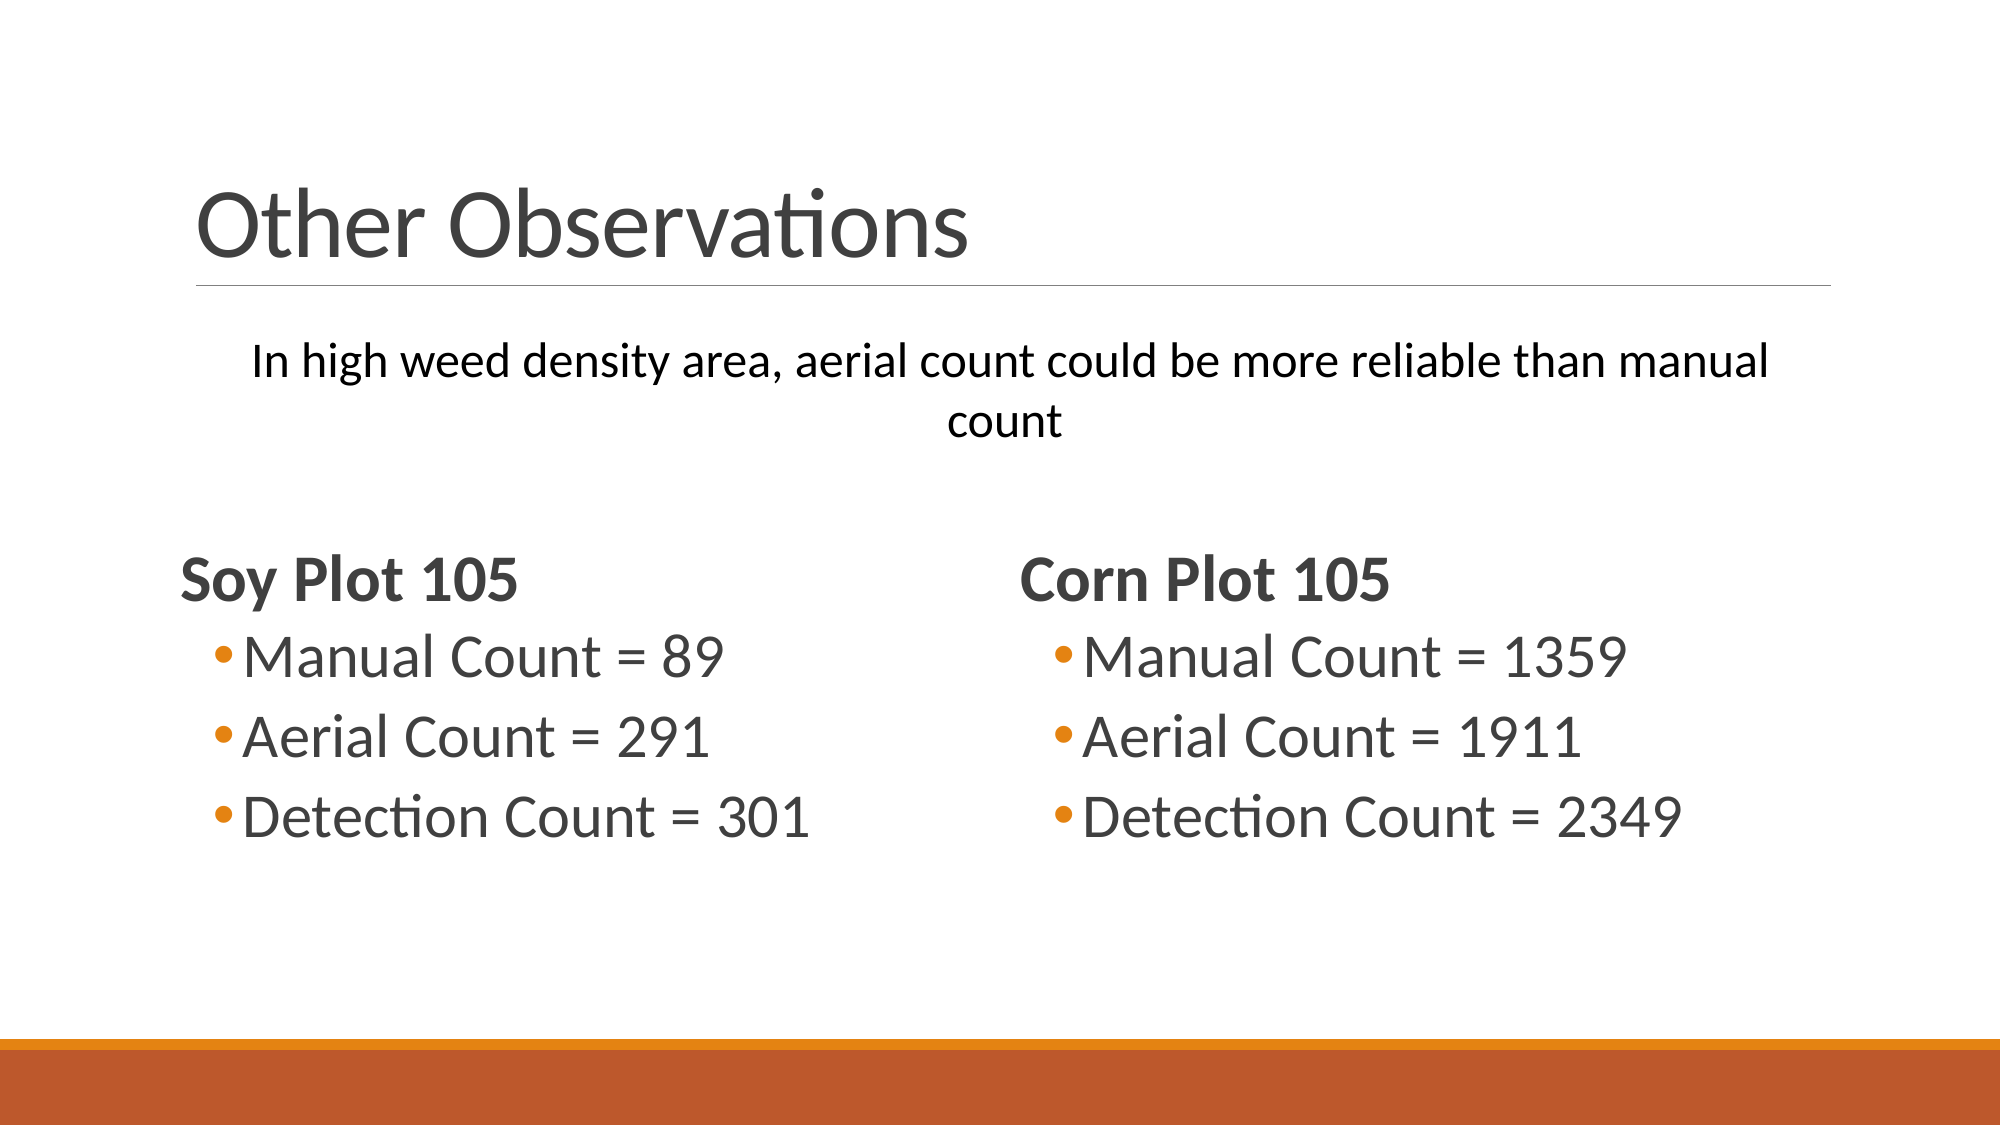

# Other Observations
 In high weed density area, aerial count could be more reliable than manual count
Soy Plot 105
Manual Count = 89
Aerial Count = 291
Detection Count = 301
Corn Plot 105
Manual Count = 1359
Aerial Count = 1911
Detection Count = 2349